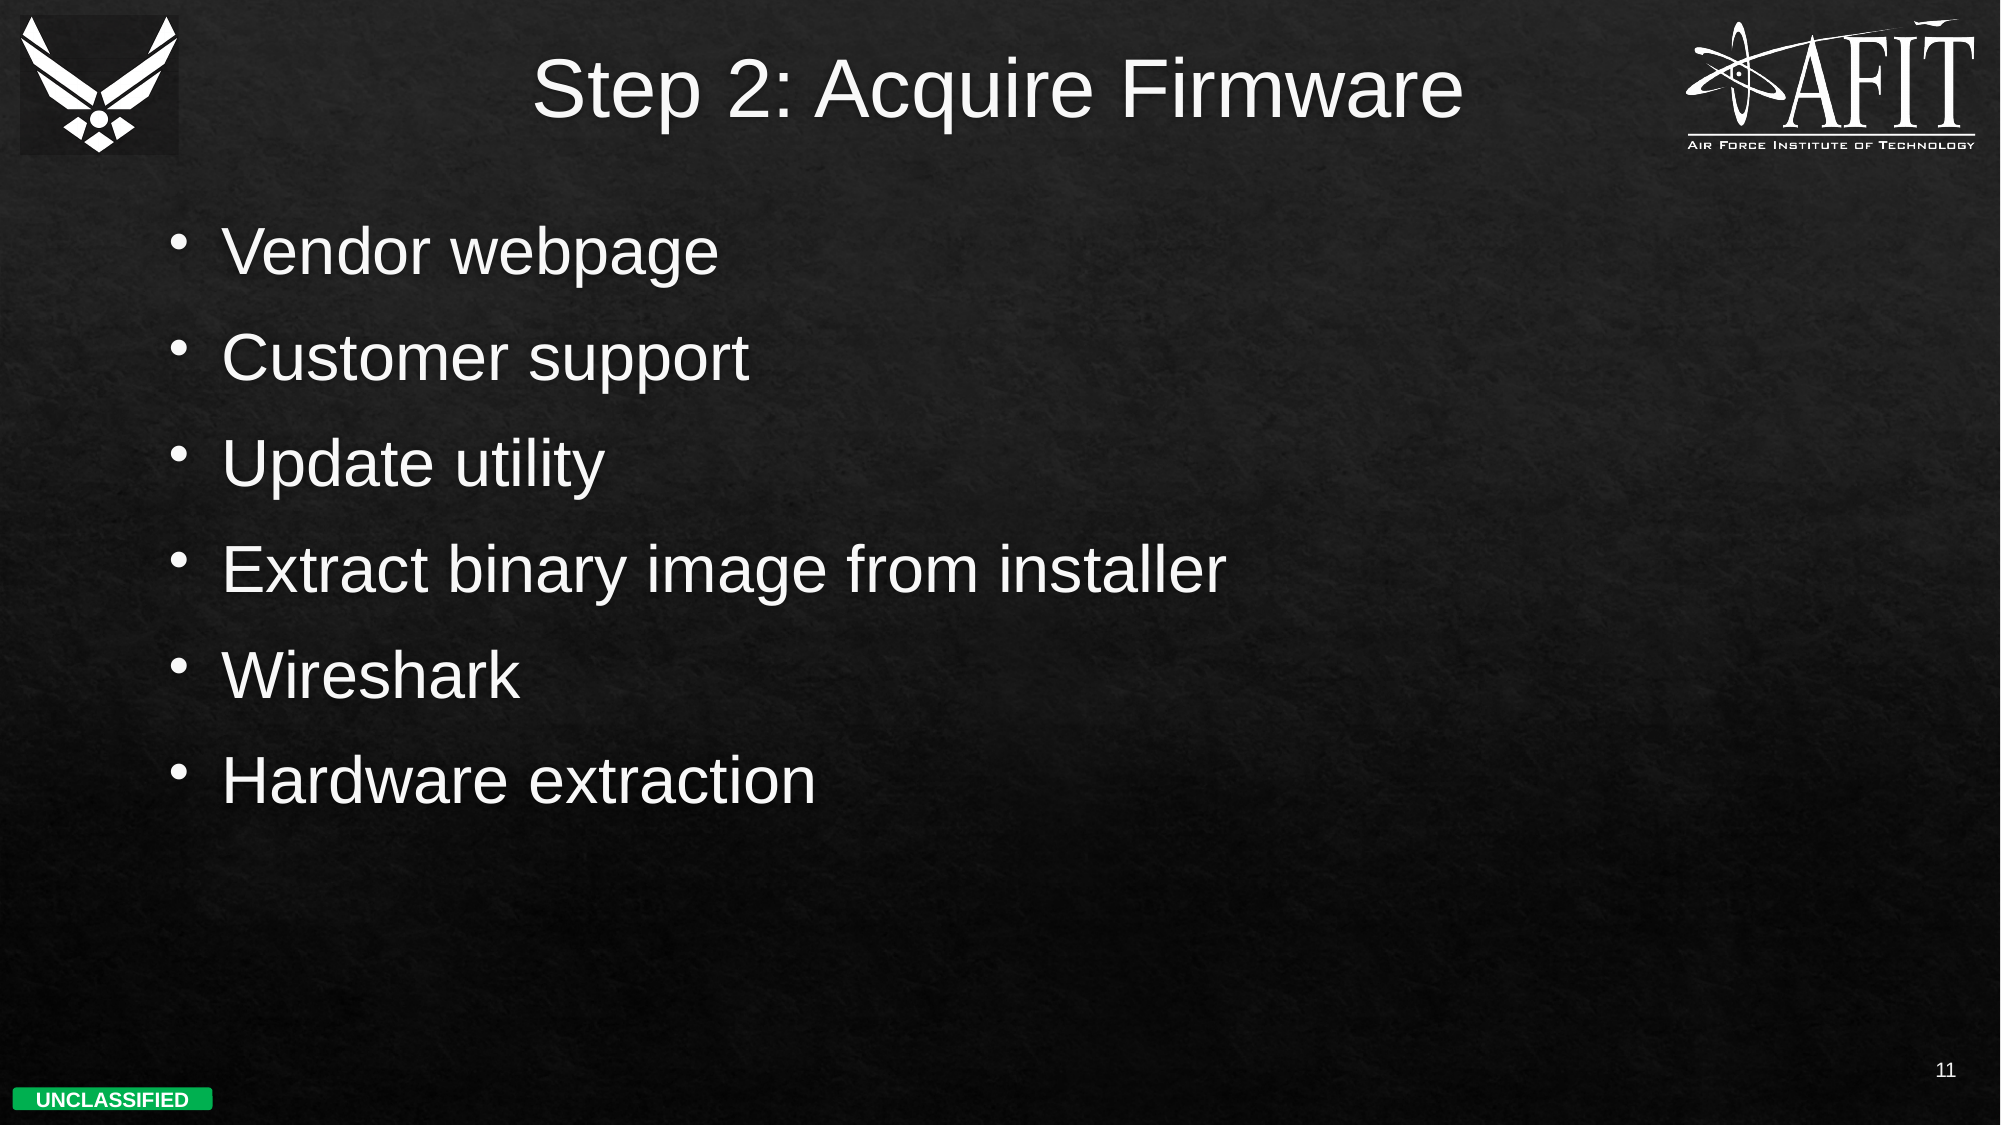

# Step 2: Acquire Firmware
Vendor webpage
Customer support
Update utility
Extract binary image from installer
Wireshark
Hardware extraction
11